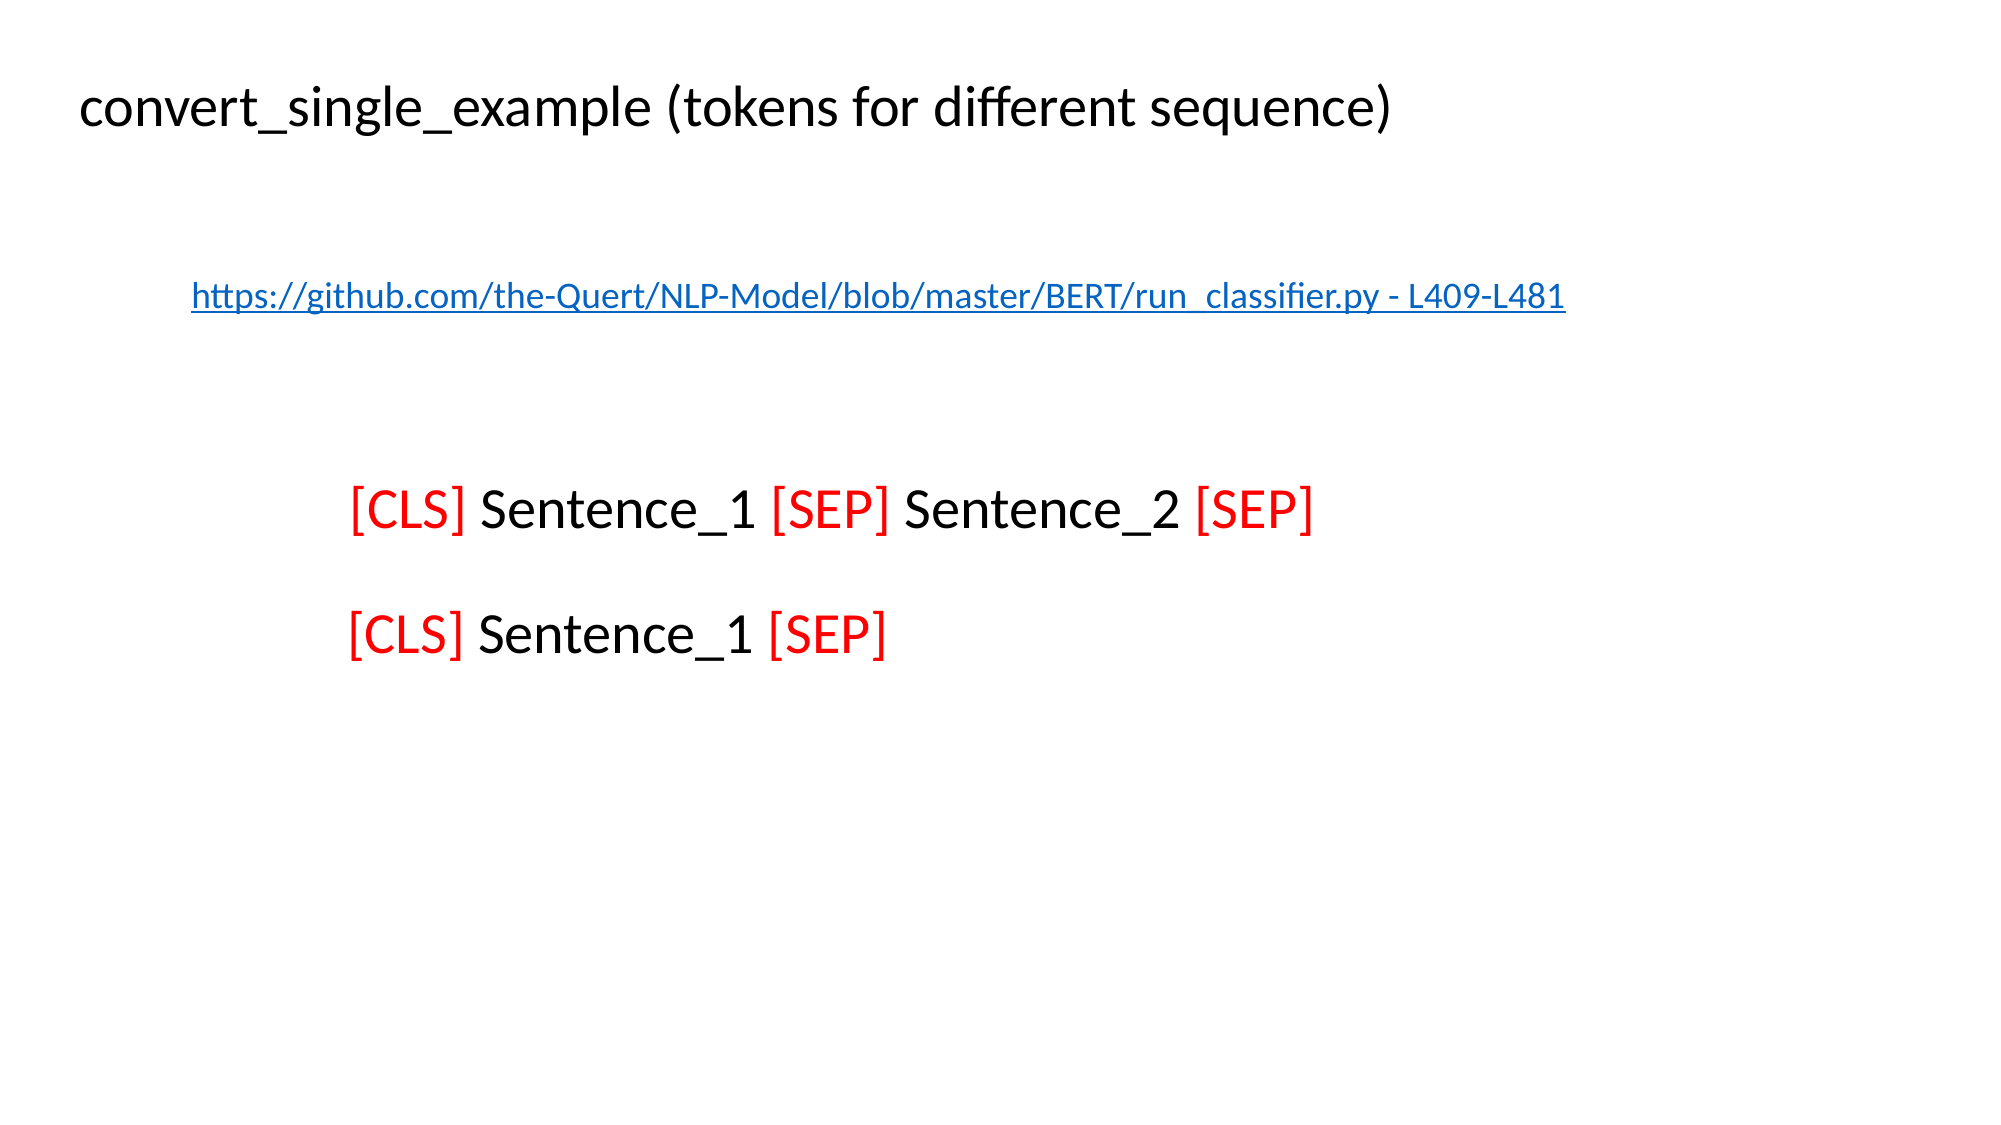

convert_single_example (tokens for different sequence)
https://github.com/the-Quert/NLP-Model/blob/master/BERT/run_classifier.py - L409-L481
[CLS] Sentence_1 [SEP] Sentence_2 [SEP]
[CLS] Sentence_1 [SEP]